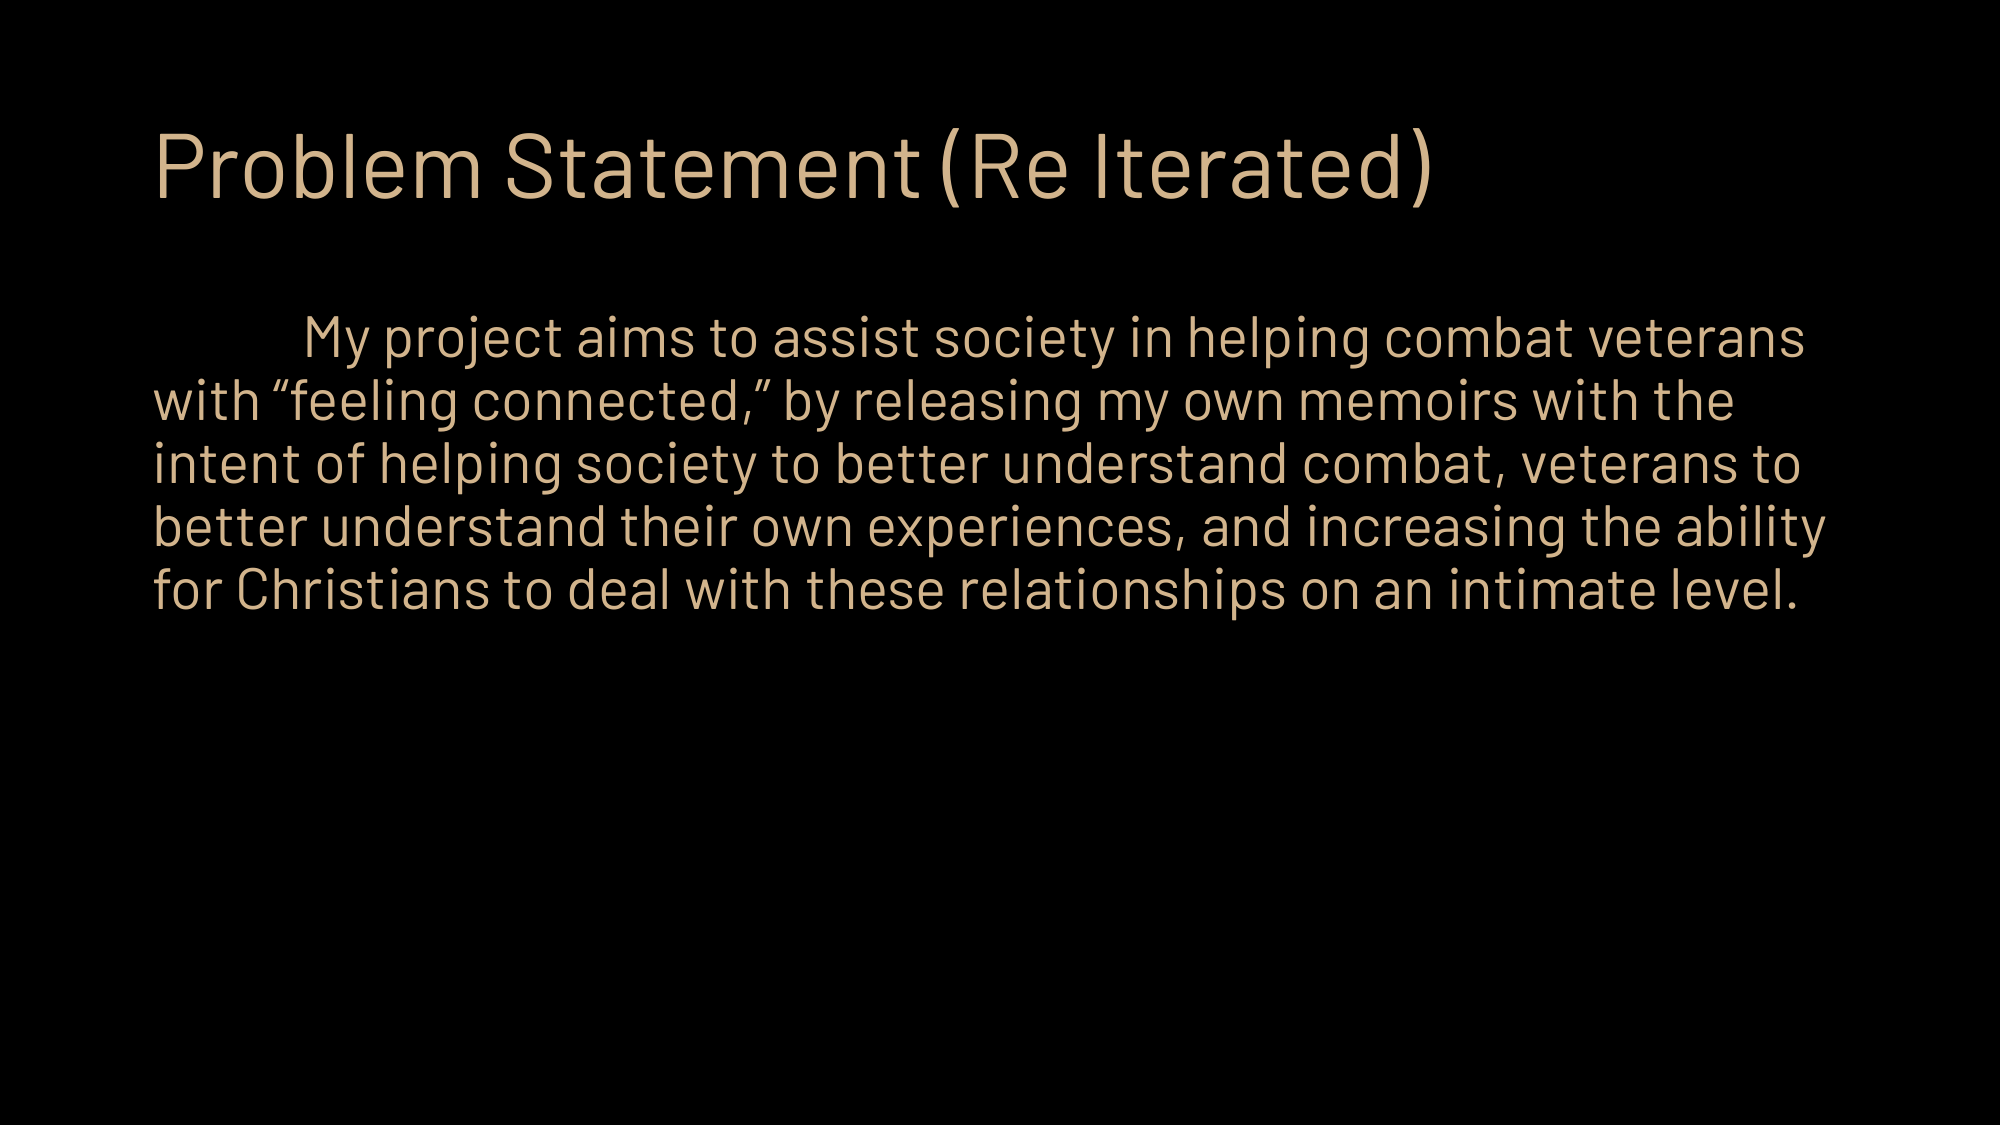

# Problem Statement (Re Iterated)
	My project aims to assist society in helping combat veterans with “feeling connected,” by releasing my own memoirs with the intent of helping society to better understand combat, veterans to better understand their own experiences, and increasing the ability for Christians to deal with these relationships on an intimate level.